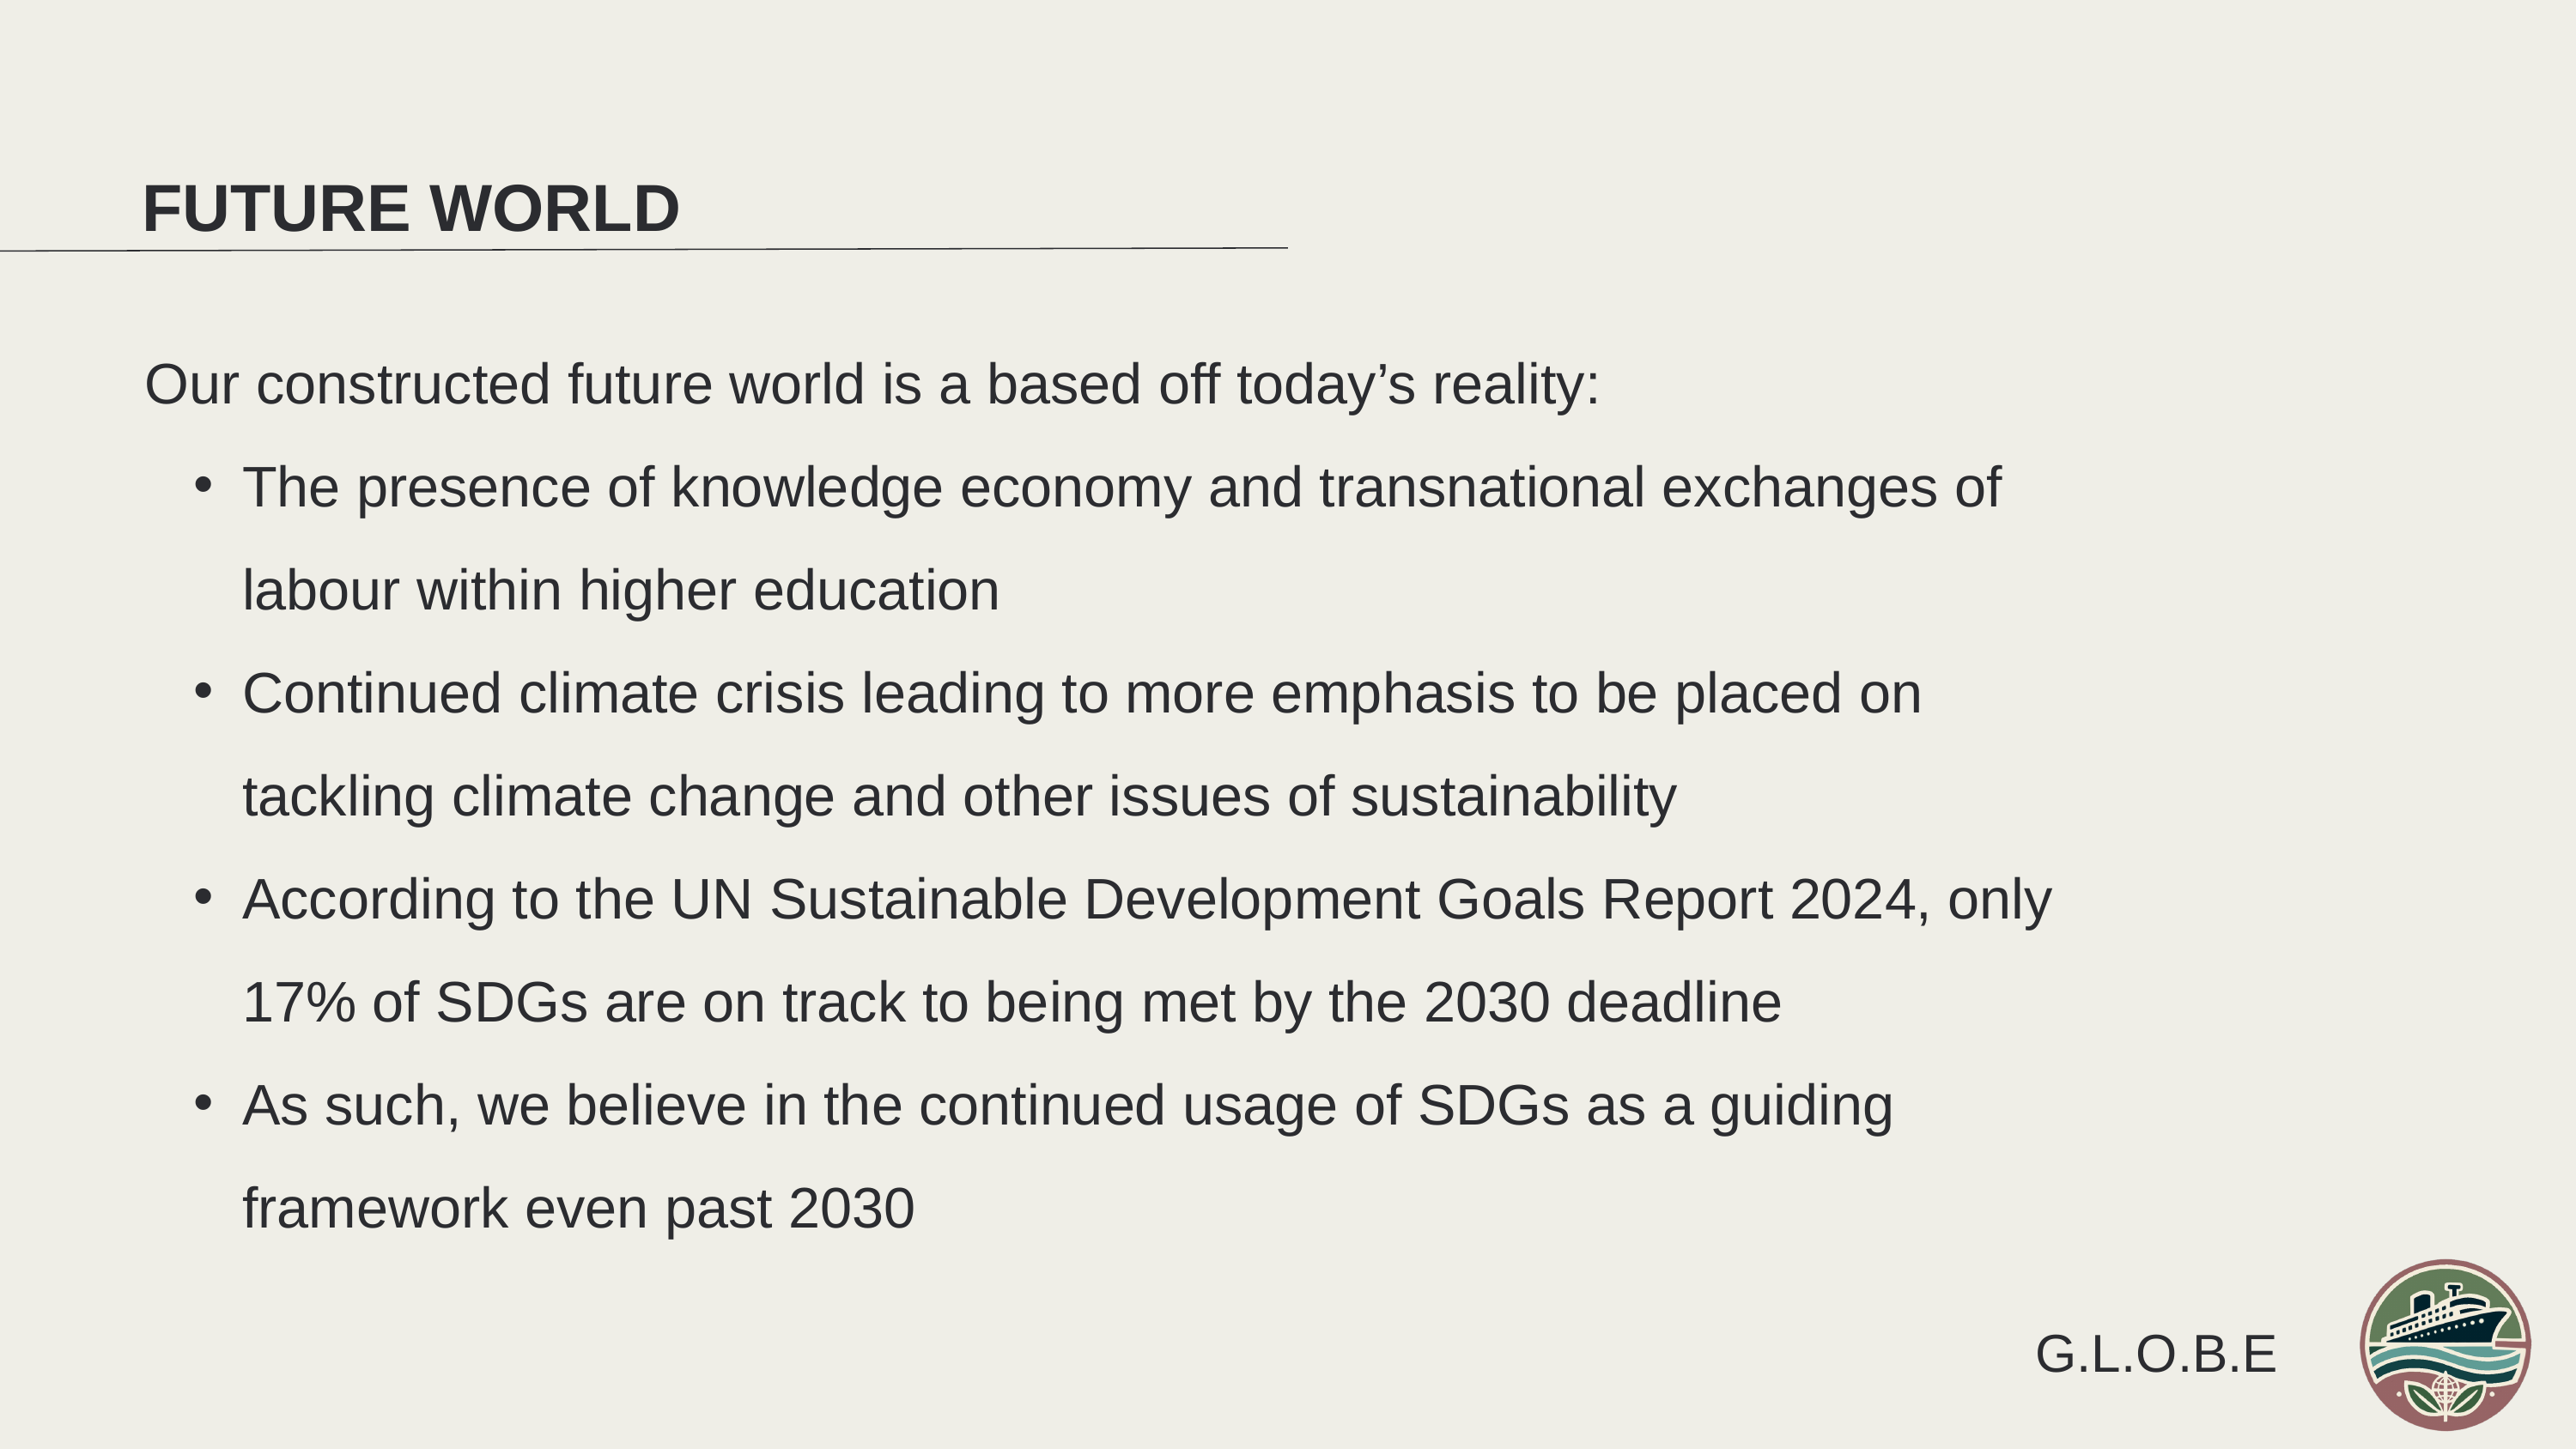

FUTURE WORLD
Our constructed future world is a based off today’s reality:
The presence of knowledge economy and transnational exchanges of labour within higher education
Continued climate crisis leading to more emphasis to be placed on tackling climate change and other issues of sustainability
According to the UN Sustainable Development Goals Report 2024, only 17% of SDGs are on track to being met by the 2030 deadline
As such, we believe in the continued usage of SDGs as a guiding framework even past 2030

G.L.O.B.E